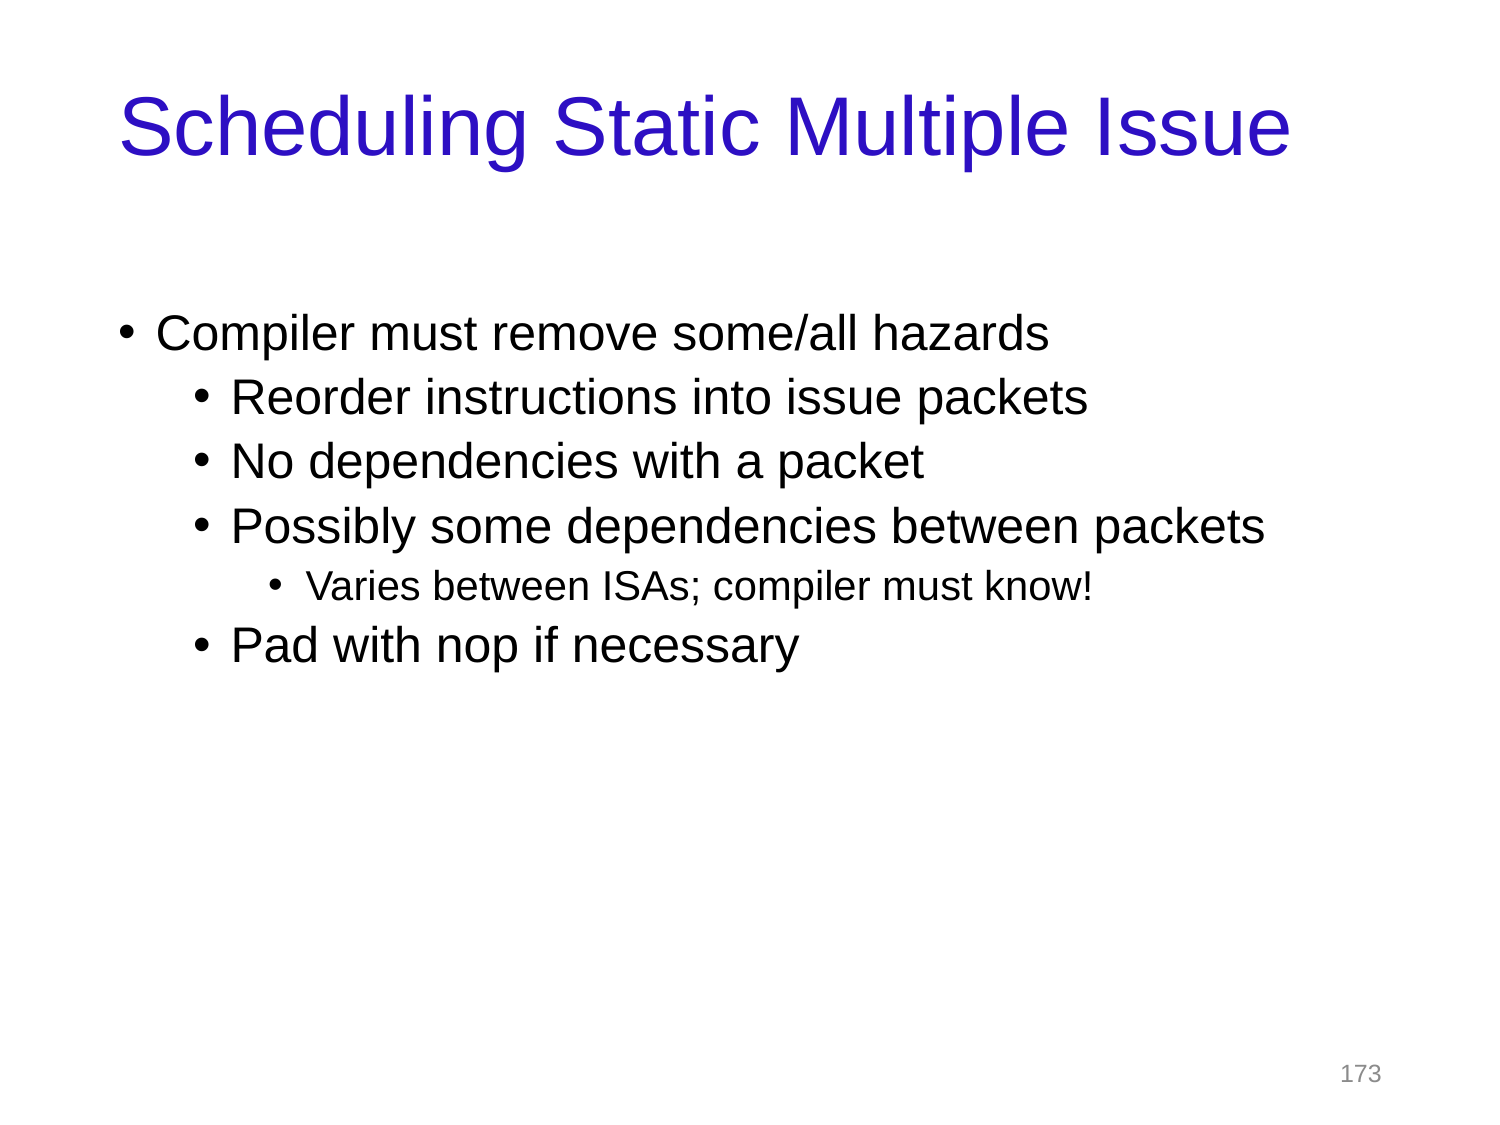

# Scheduling Static Multiple Issue
Compiler must remove some/all hazards
Reorder instructions into issue packets
No dependencies with a packet
Possibly some dependencies between packets
Varies between ISAs; compiler must know!
Pad with nop if necessary

173